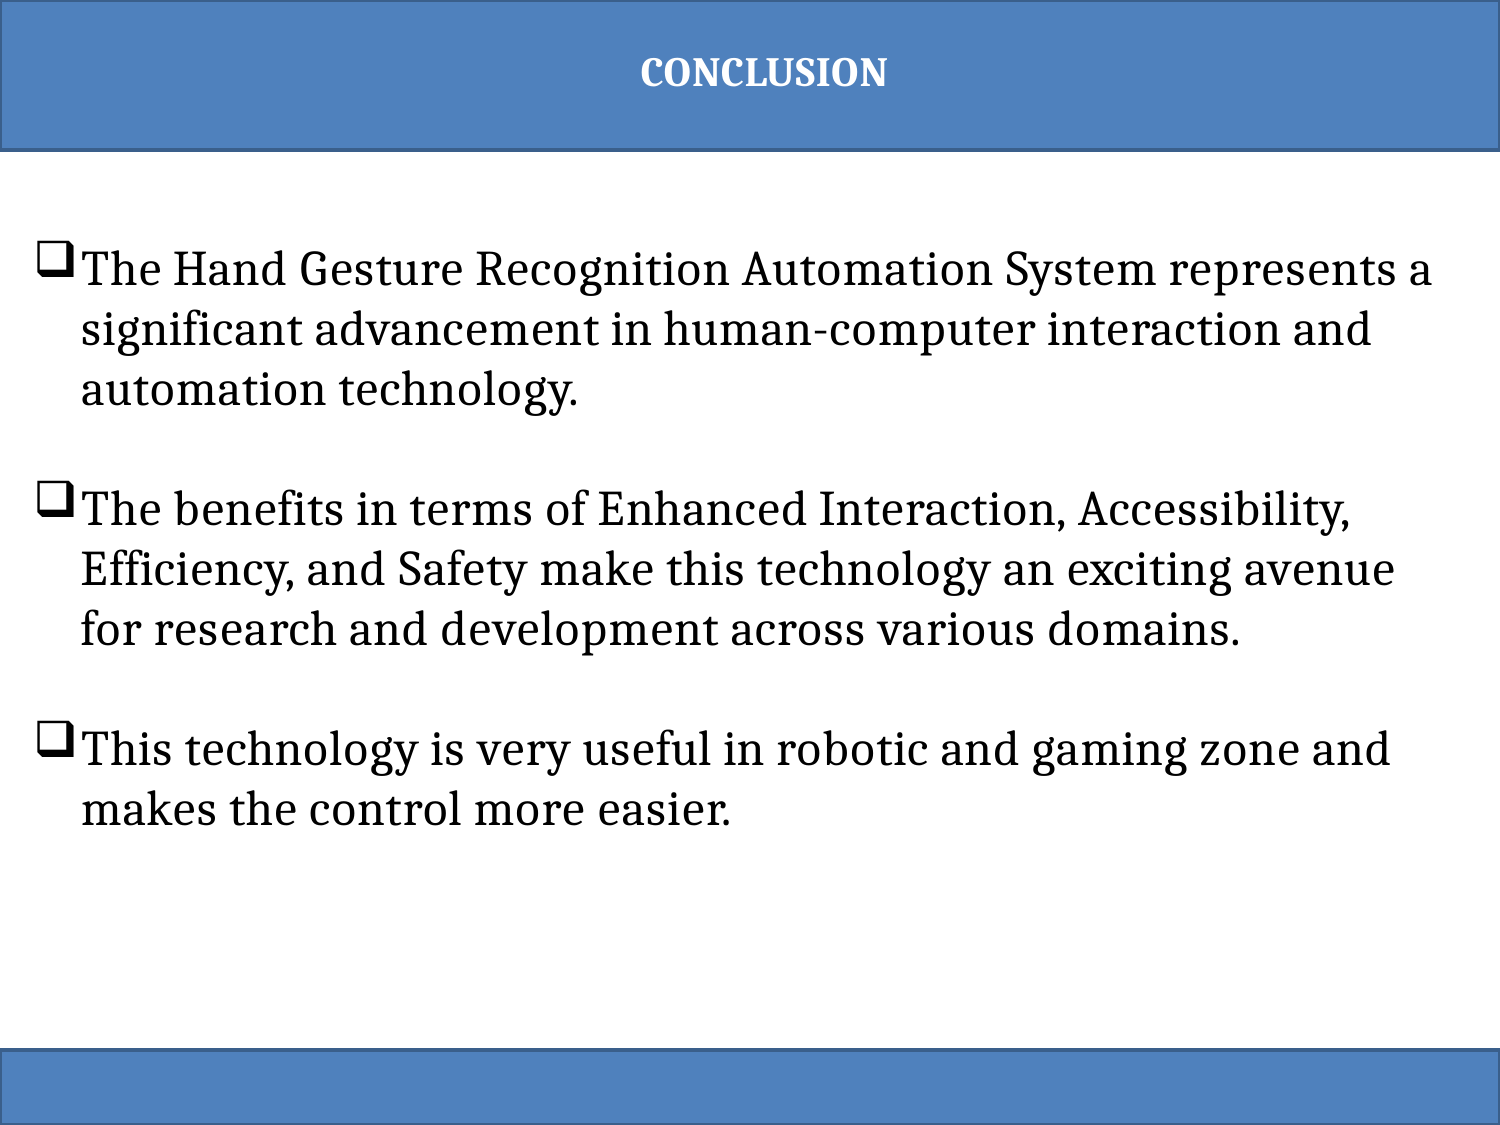

CONCLUSION

The Hand Gesture Recognition Automation System represents a significant advancement in human-computer interaction and automation technology.

The benefits in terms of Enhanced Interaction, Accessibility, Efficiency, and Safety make this technology an exciting avenue for research and development across various domains.

This technology is very useful in robotic and gaming zone and makes the control more easier.